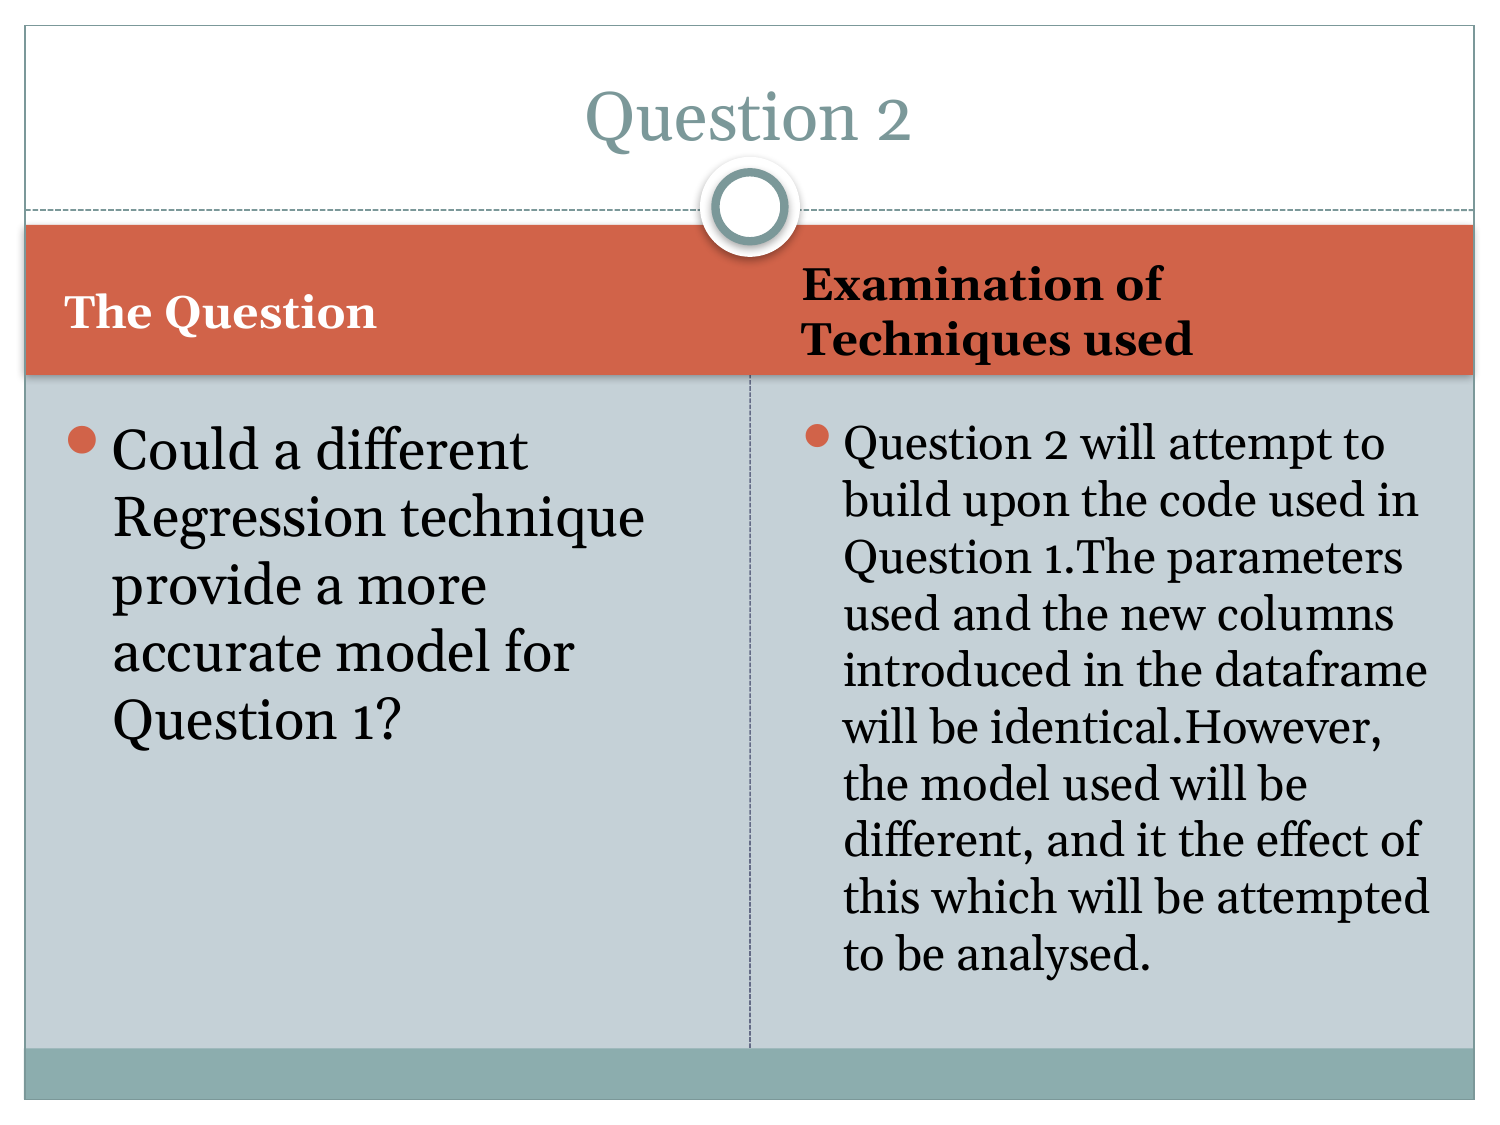

# Question 2
The Question
Examination of Techniques used
Could a different Regression technique provide a more accurate model for Question 1?
Question 2 will attempt to build upon the code used in Question 1.The parameters used and the new columns introduced in the dataframe will be identical.However, the model used will be different, and it the effect of this which will be attempted to be analysed.